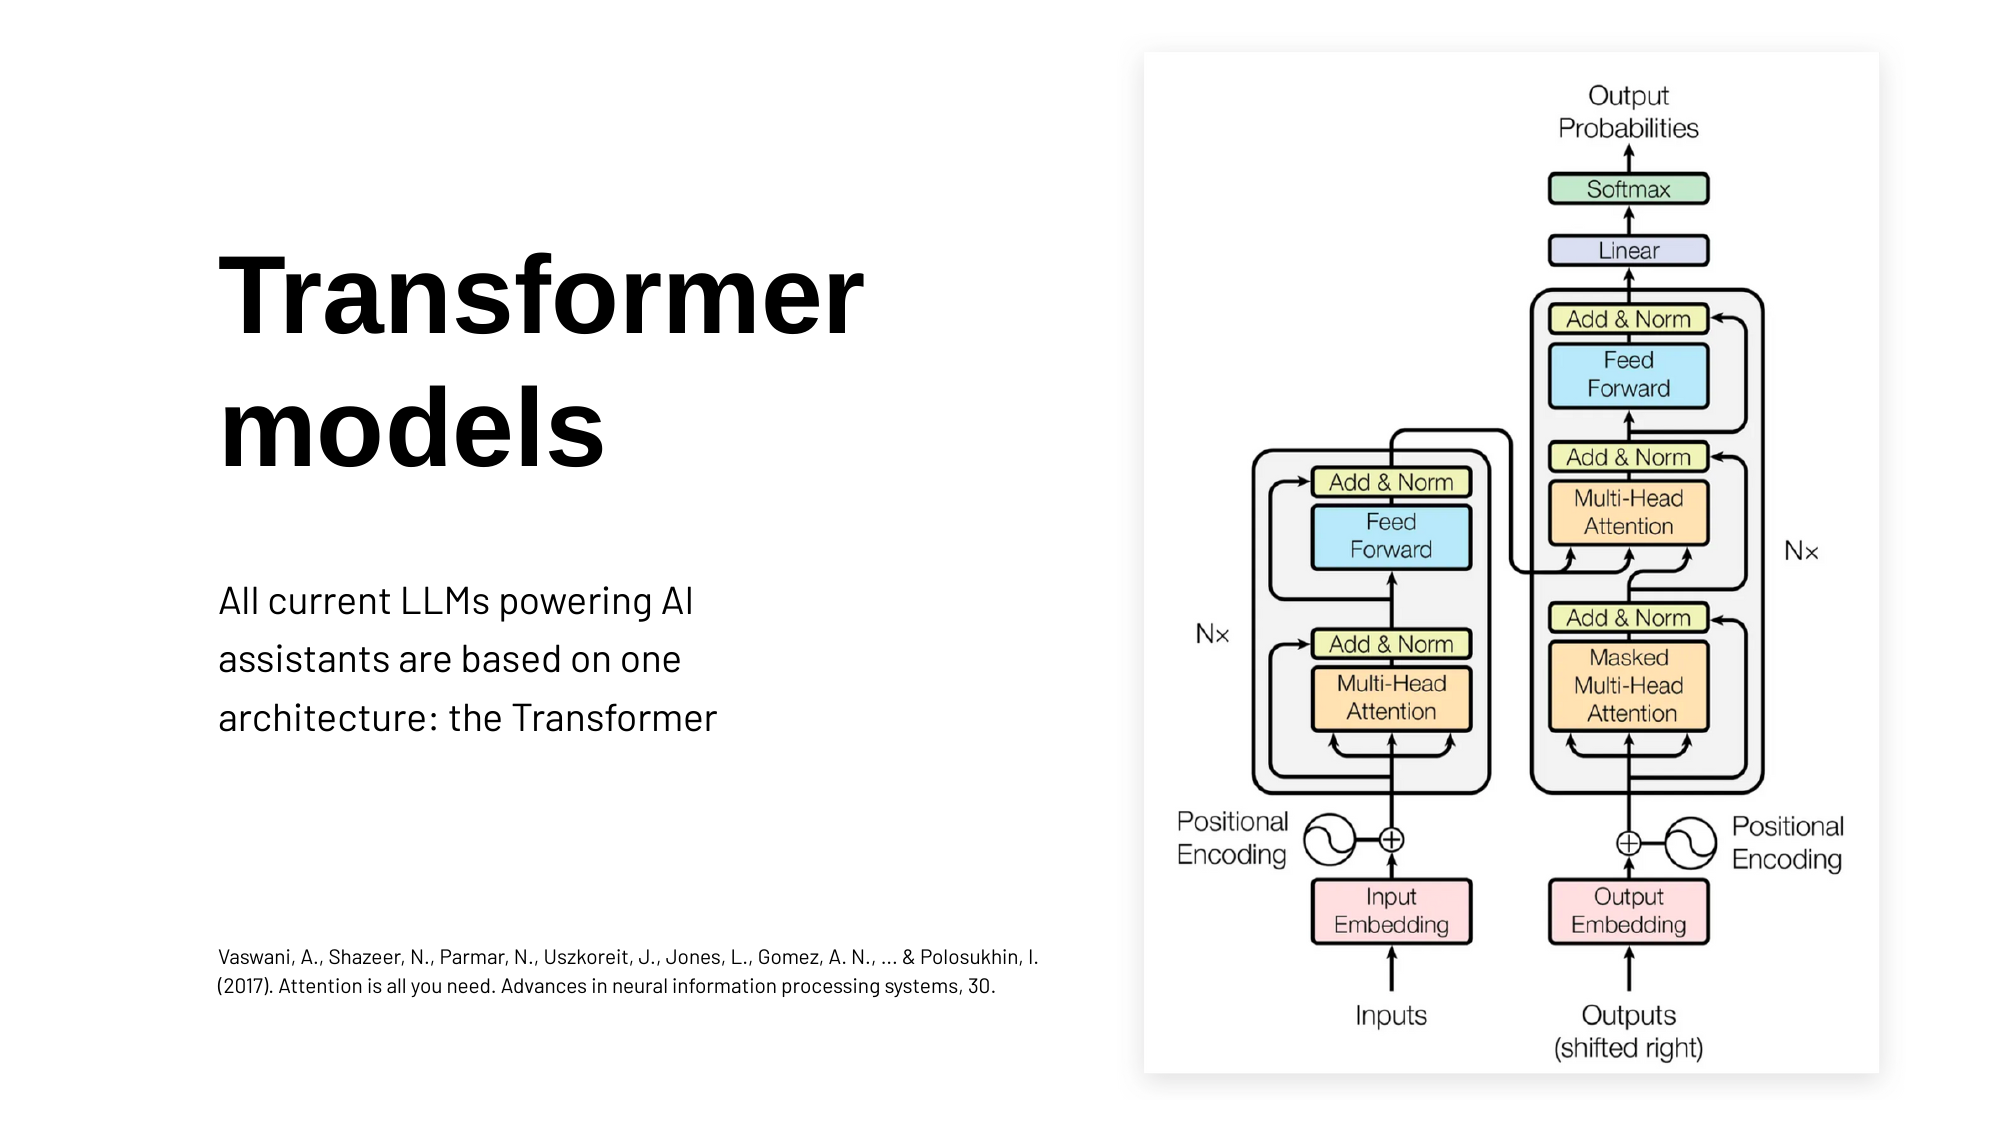

Transformer models
All current LLMs powering AI assistants are based on one architecture: the Transformer
Vaswani, A., Shazeer, N., Parmar, N., Uszkoreit, J., Jones, L., Gomez, A. N., ... & Polosukhin, I. (2017). Attention is all you need. Advances in neural information processing systems, 30.